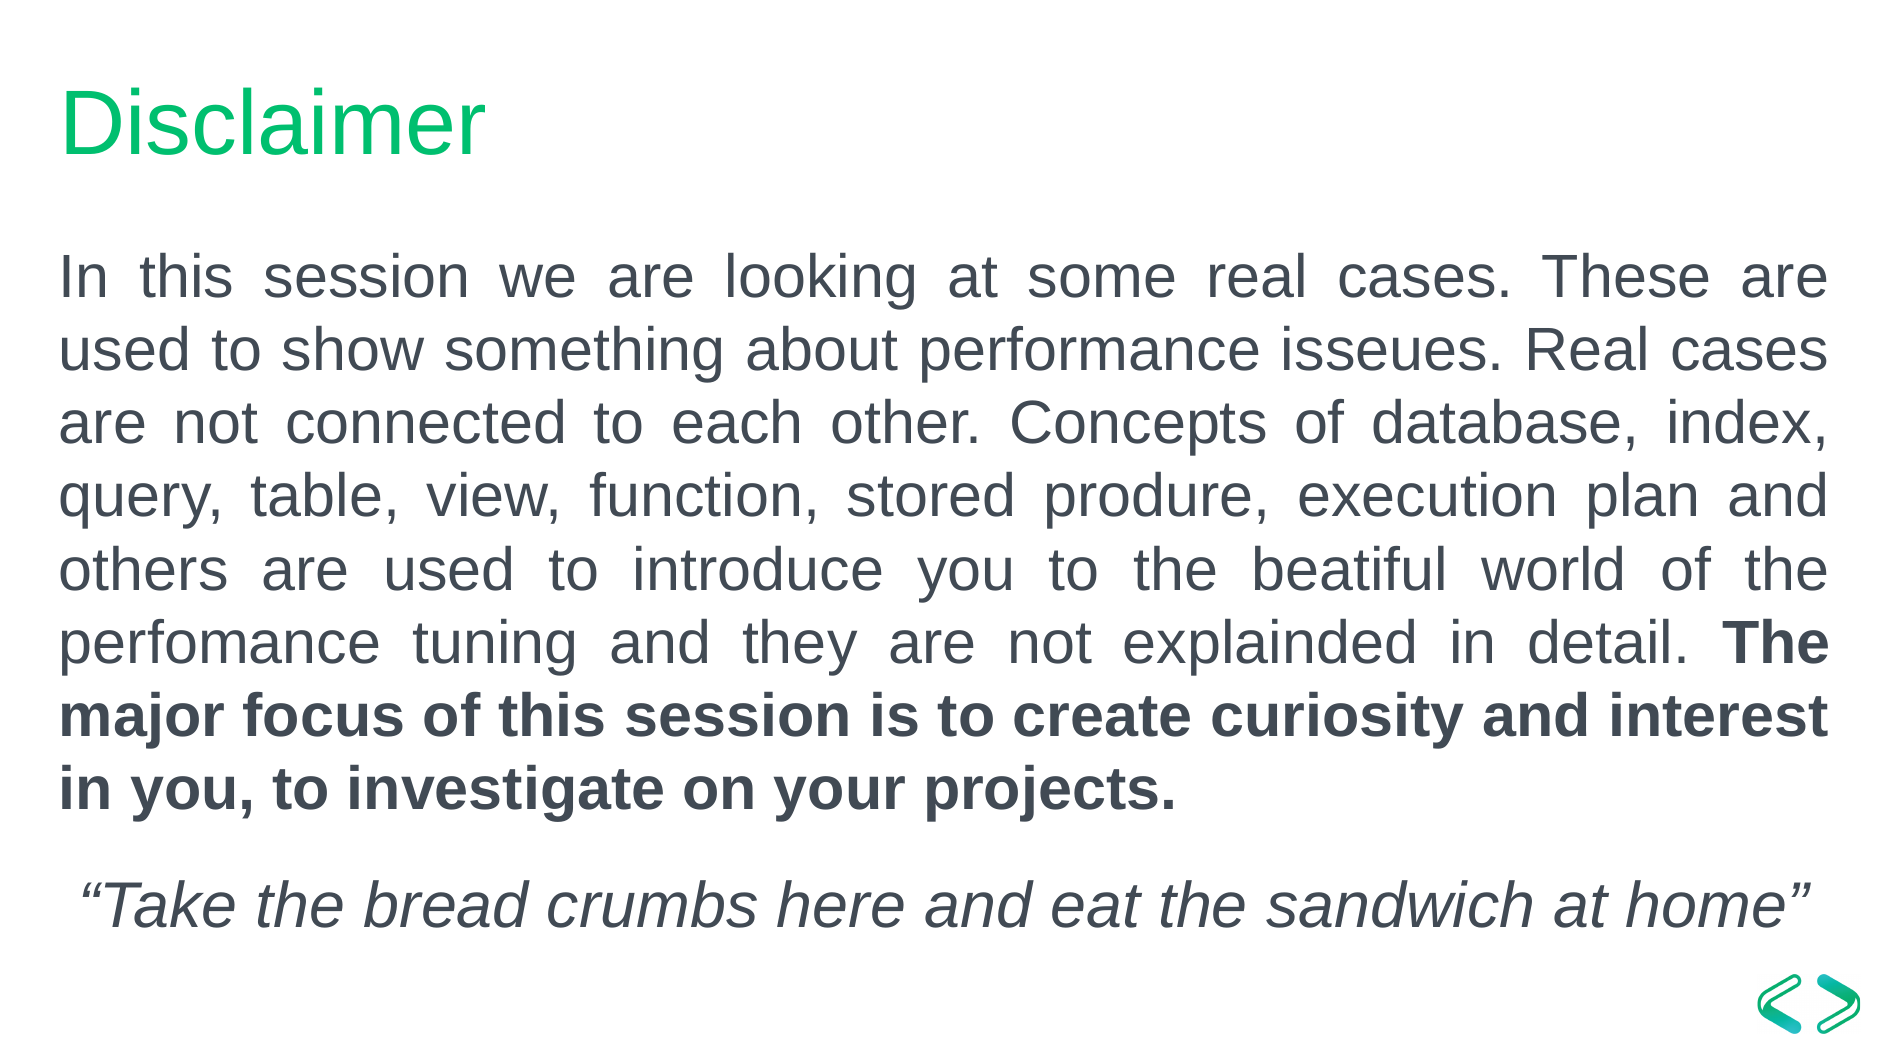

# Disclaimer
In this session we are looking at some real cases. These are used to show something about performance isseues. Real cases are not connected to each other. Concepts of database, index, query, table, view, function, stored produre, execution plan and others are used to introduce you to the beatiful world of the perfomance tuning and they are not explainded in detail. The major focus of this session is to create curiosity and interest in you, to investigate on your projects.

“Take the bread crumbs here and eat the sandwich at home”